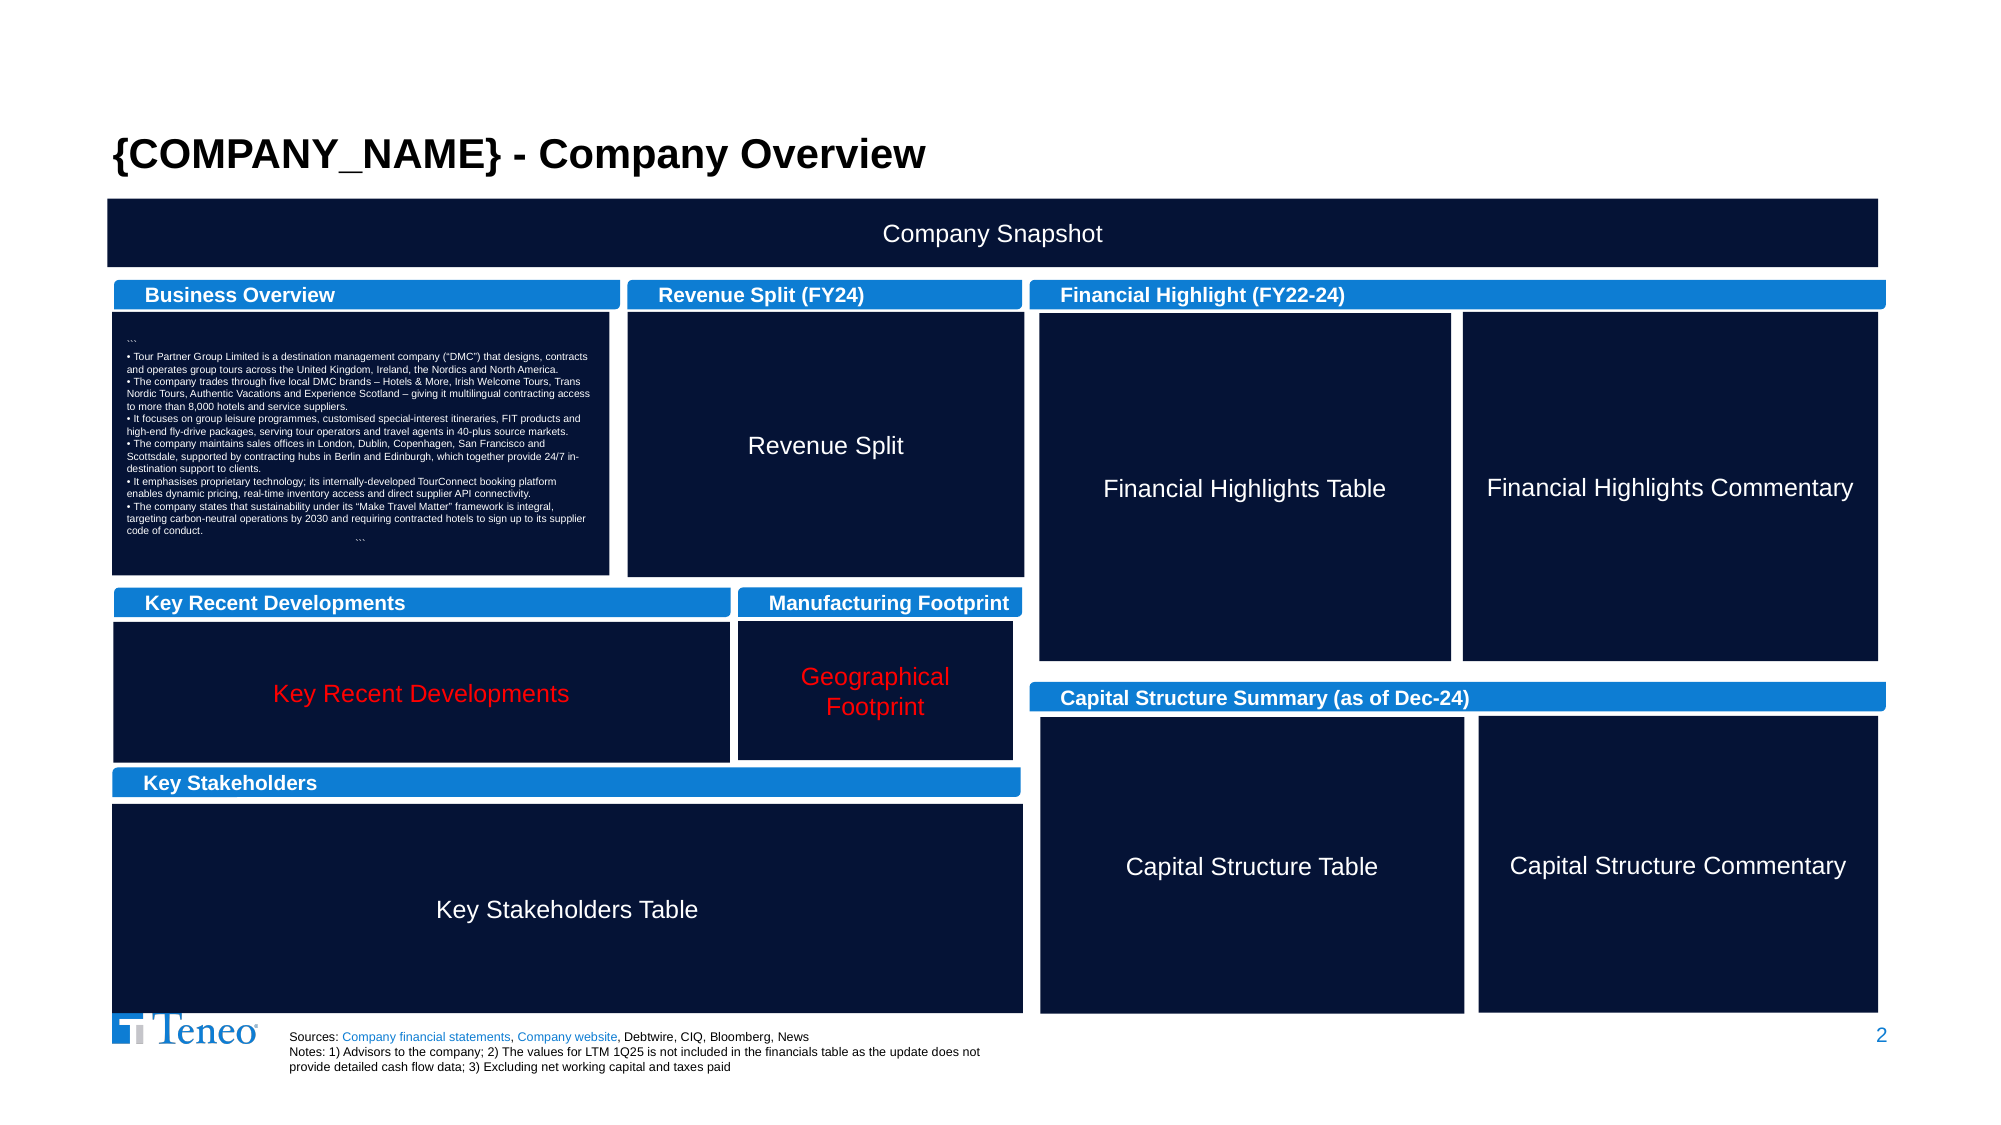

# {COMPANY_NAME} - Company Overview
Company Snapshot
Business Overview
Revenue Split (FY24)
Financial Highlight (FY22-24)
Revenue Split
```
• Tour Partner Group Limited is a destination management company (“DMC”) that designs, contracts and operates group tours across the United Kingdom, Ireland, the Nordics and North America.
• The company trades through five local DMC brands – Hotels & More, Irish Welcome Tours, Trans Nordic Tours, Authentic Vacations and Experience Scotland – giving it multilingual contracting access to more than 8,000 hotels and service suppliers.
• It focuses on group leisure programmes, customised special-interest itineraries, FIT products and high-end fly-drive packages, serving tour operators and travel agents in 40-plus source markets.
• The company maintains sales offices in London, Dublin, Copenhagen, San Francisco and Scottsdale, supported by contracting hubs in Berlin and Edinburgh, which together provide 24/7 in-destination support to clients.
• It emphasises proprietary technology; its internally-developed TourConnect booking platform enables dynamic pricing, real-time inventory access and direct supplier API connectivity.
• The company states that sustainability under its “Make Travel Matter” framework is integral, targeting carbon-neutral operations by 2030 and requiring contracted hotels to sign up to its supplier code of conduct.
```
Financial Highlights Commentary
Financial Highlights Table
Manufacturing Footprint
Key Recent Developments
Geographical Footprint
Key Recent Developments
Capital Structure Summary (as of Dec-24)
Capital Structure Commentary
Capital Structure Table
Key Stakeholders
Key Stakeholders Table
2
Sources: Company financial statements, Company website, Debtwire, CIQ, Bloomberg, News
Notes: 1) Advisors to the company; 2) The values for LTM 1Q25 is not included in the financials table as the update does not provide detailed cash flow data; 3) Excluding net working capital and taxes paid